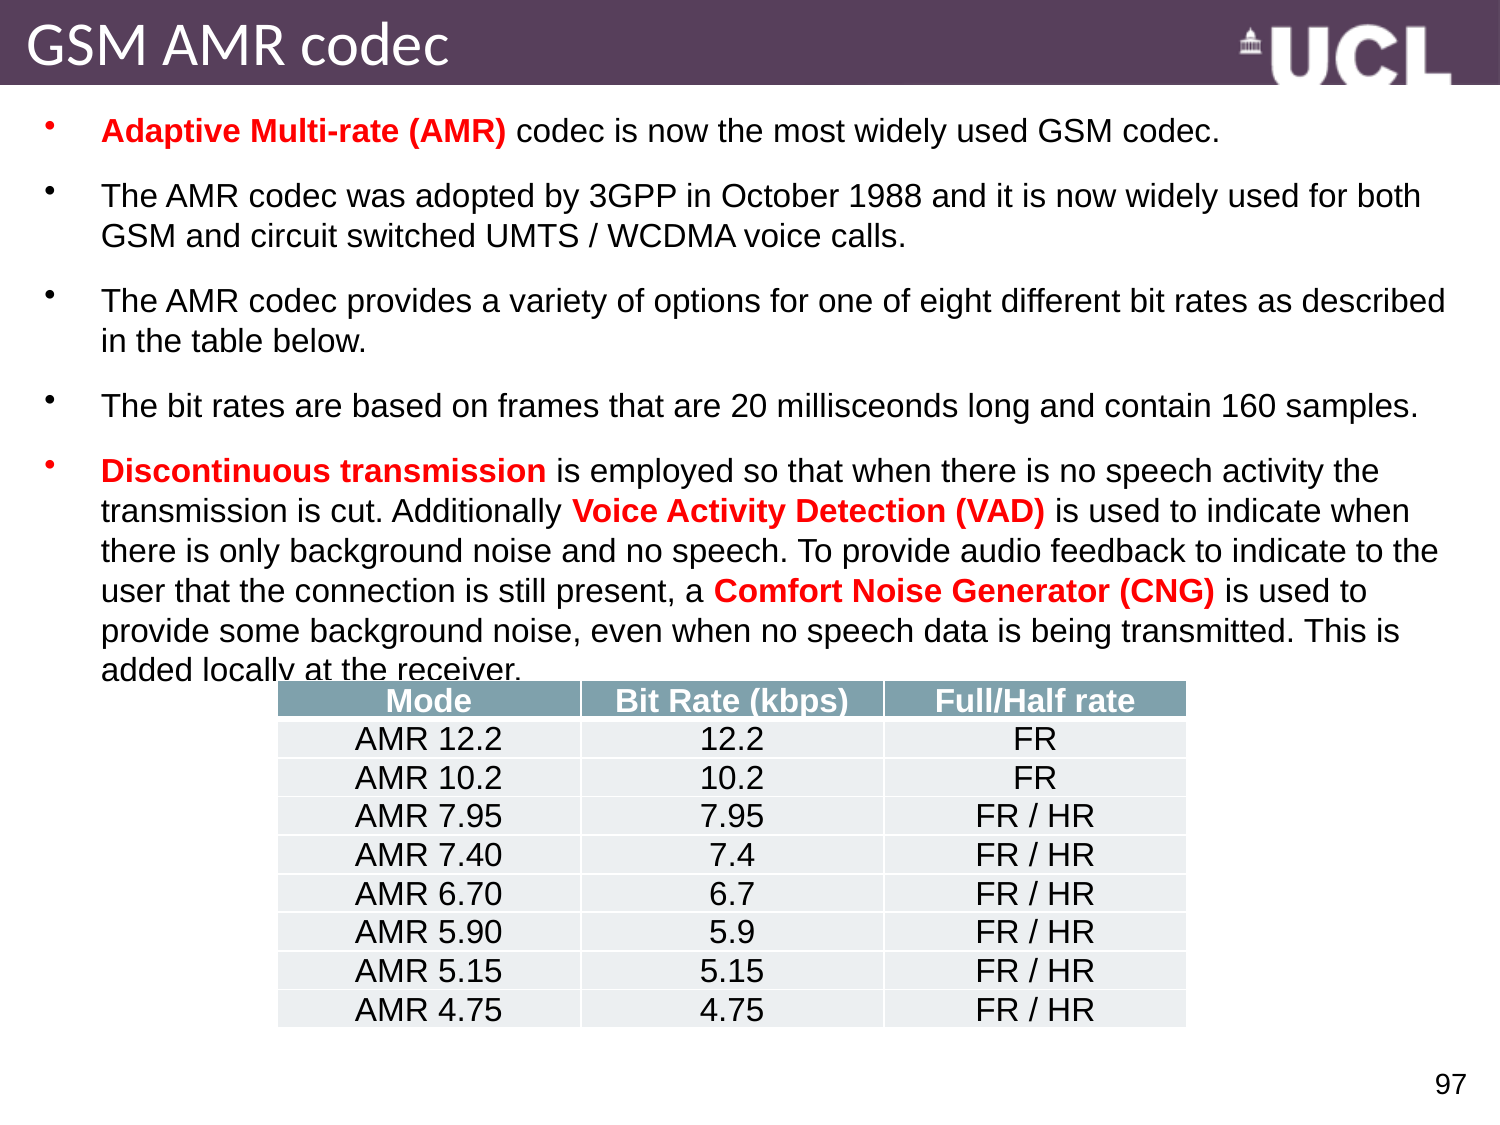

# GSM AMR codec
Adaptive Multi-rate (AMR) codec is now the most widely used GSM codec.
The AMR codec was adopted by 3GPP in October 1988 and it is now widely used for both GSM and circuit switched UMTS / WCDMA voice calls.
The AMR codec provides a variety of options for one of eight different bit rates as described in the table below.
The bit rates are based on frames that are 20 millisceonds long and contain 160 samples.
Discontinuous transmission is employed so that when there is no speech activity the transmission is cut. Additionally Voice Activity Detection (VAD) is used to indicate when there is only background noise and no speech. To provide audio feedback to indicate to the user that the connection is still present, a Comfort Noise Generator (CNG) is used to provide some background noise, even when no speech data is being transmitted. This is added locally at the receiver.
| Mode | Bit Rate (kbps) | Full/Half rate |
| --- | --- | --- |
| AMR 12.2 | 12.2 | FR |
| AMR 10.2 | 10.2 | FR |
| AMR 7.95 | 7.95 | FR / HR |
| AMR 7.40 | 7.4 | FR / HR |
| AMR 6.70 | 6.7 | FR / HR |
| AMR 5.90 | 5.9 | FR / HR |
| AMR 5.15 | 5.15 | FR / HR |
| AMR 4.75 | 4.75 | FR / HR |
97